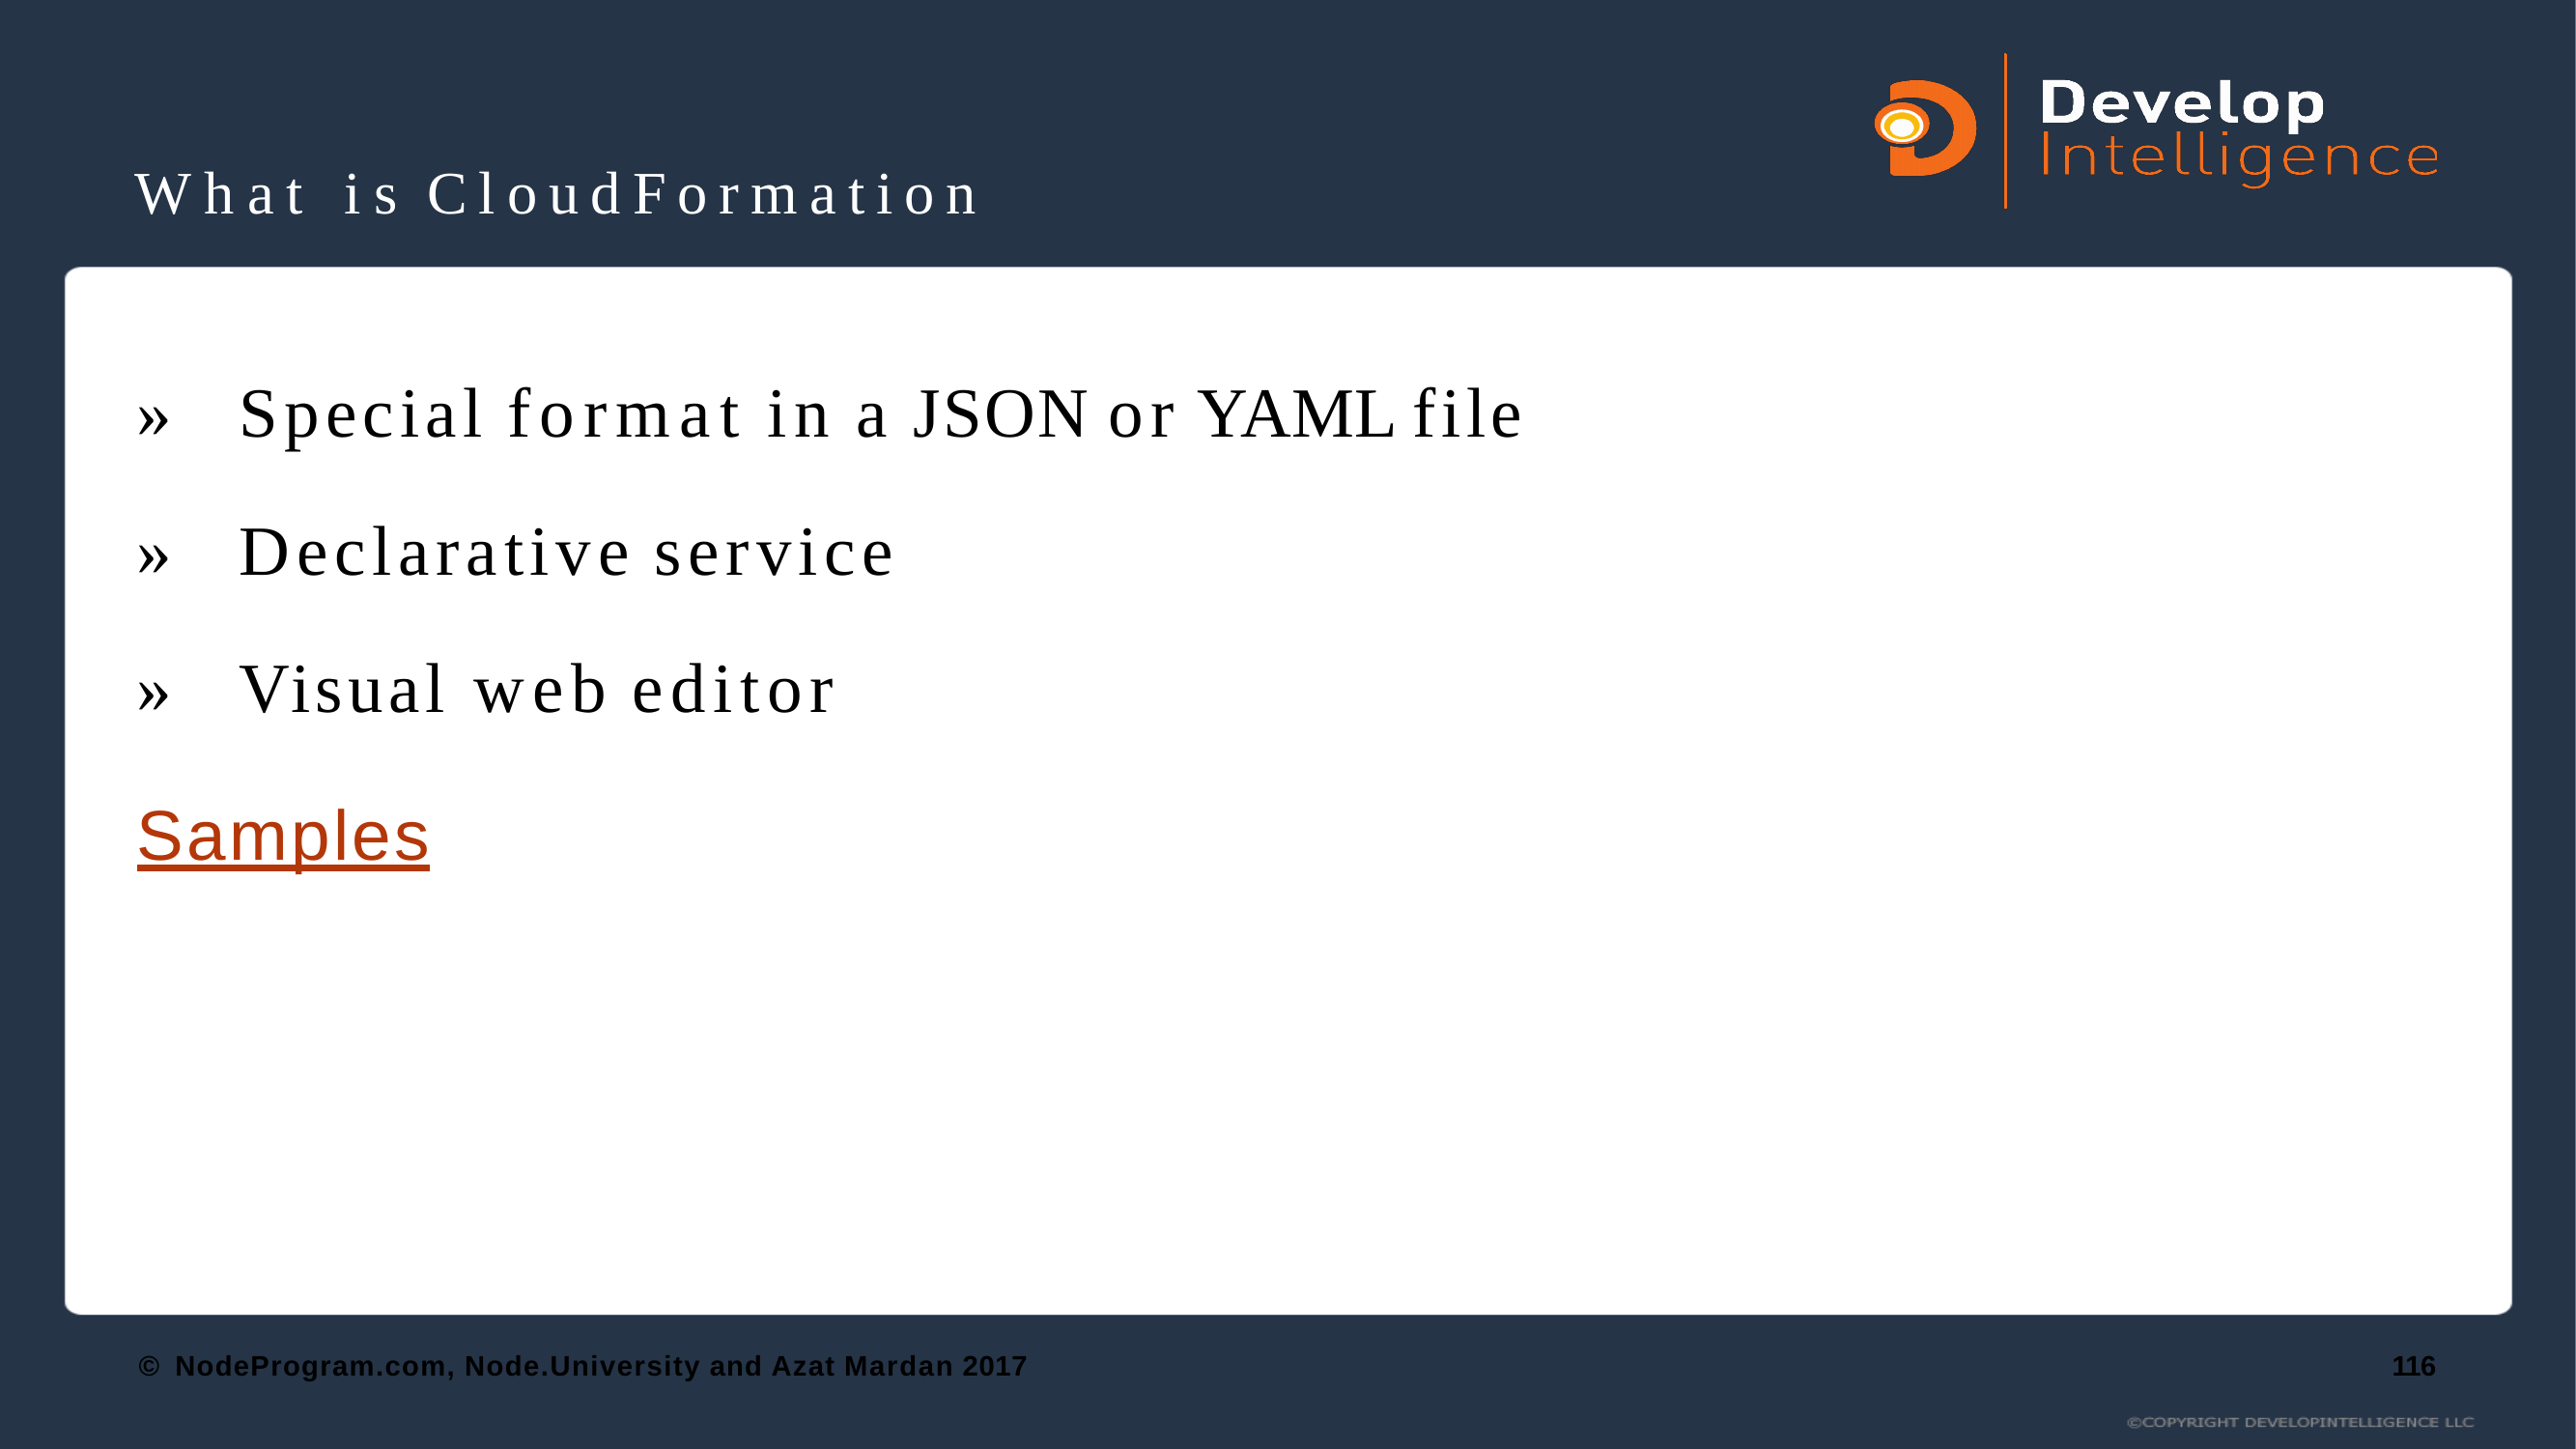

# What is CloudFormation
»	Special format in a JSON or YAML file
»	Declarative service
»	Visual web editor
Samples
© NodeProgram.com, Node.University and Azat Mardan 2017
116